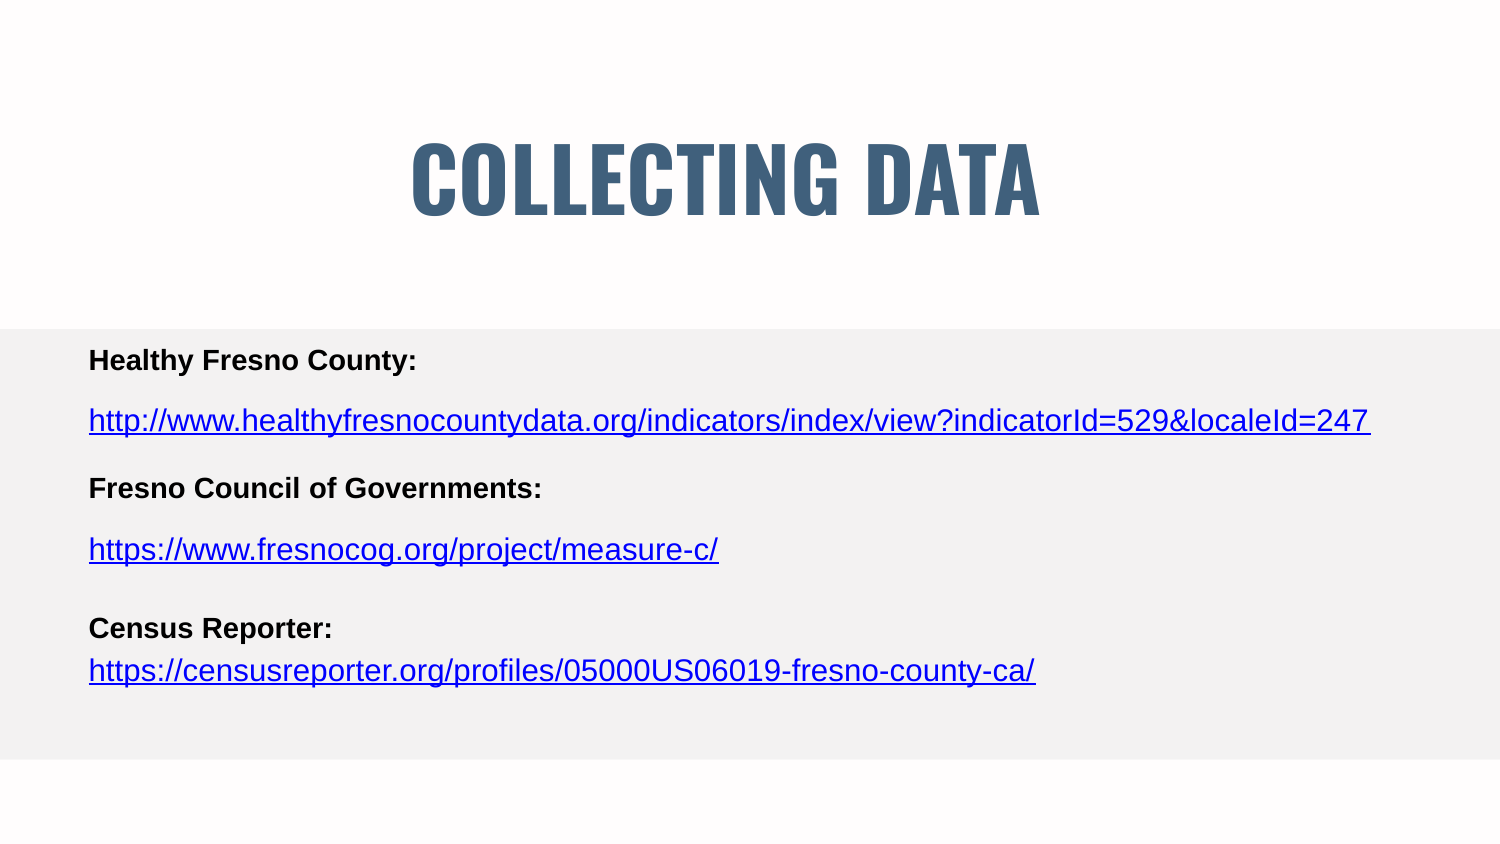

#
COLLECTING DATA

Healthy Fresno County:
http://www.healthyfresnocountydata.org/indicators/index/view?indicatorId=529&localeId=247

https://www.fresnocog.org/project/measure-c/

Census Reporter:
https://censusreporter.org/profiles/05000US06019-fresno-county-ca/

Fresno Council of Governments: